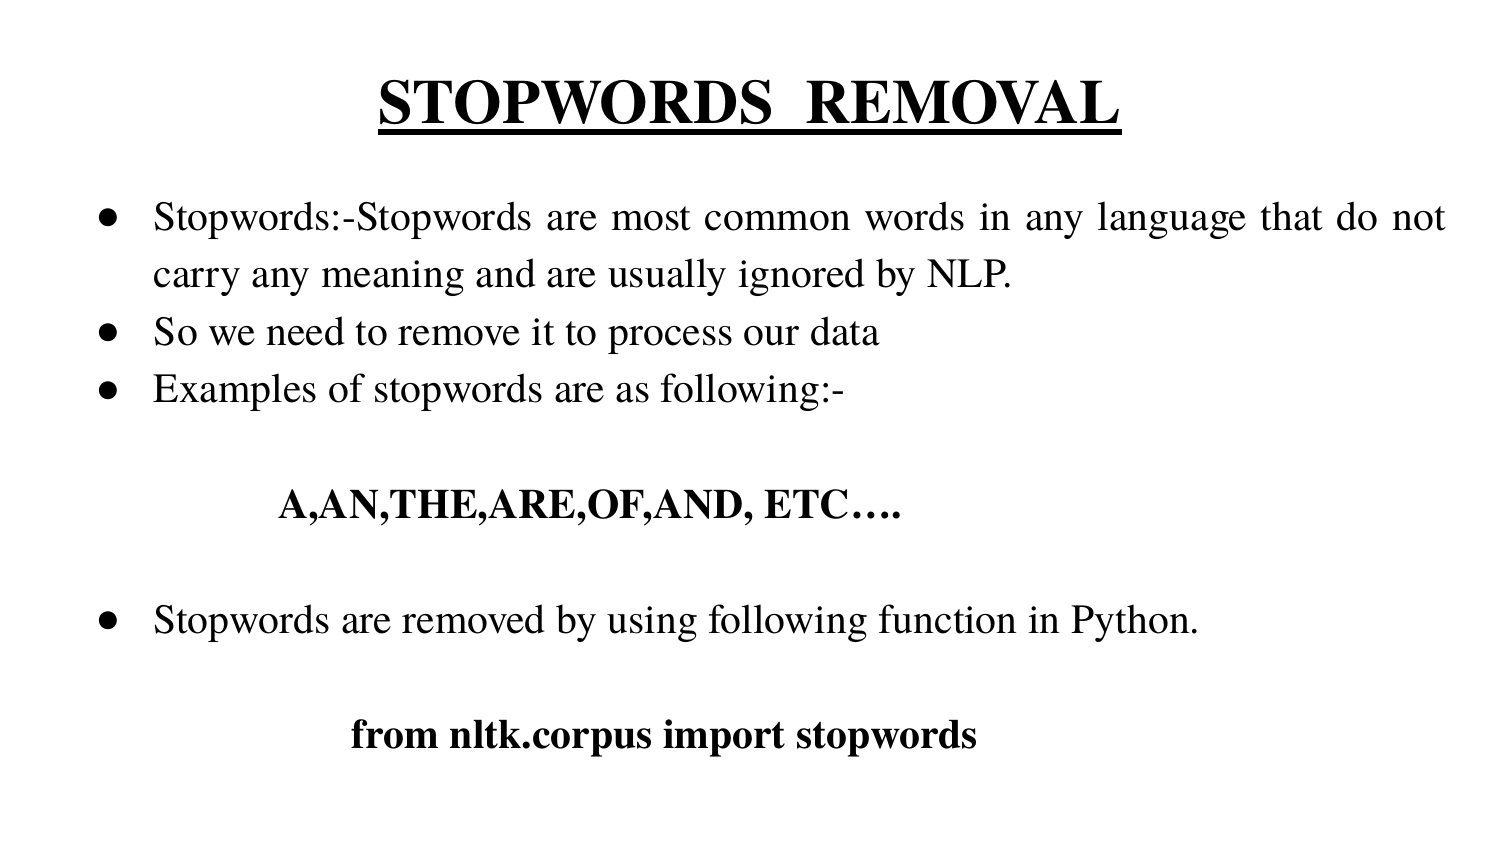

STOPWORDS  REMOVAL
# Stopwords:-Stopwords are most common words in any language that do not carry any meaning and are usually ignored by NLP.
So we need to remove it to process our data
Examples of stopwords are as following:-

                   A,AN,THE,ARE,OF,AND, ETC….

Stopwords are removed by using following function in Python.

                          from nltk.corpus import stopwords